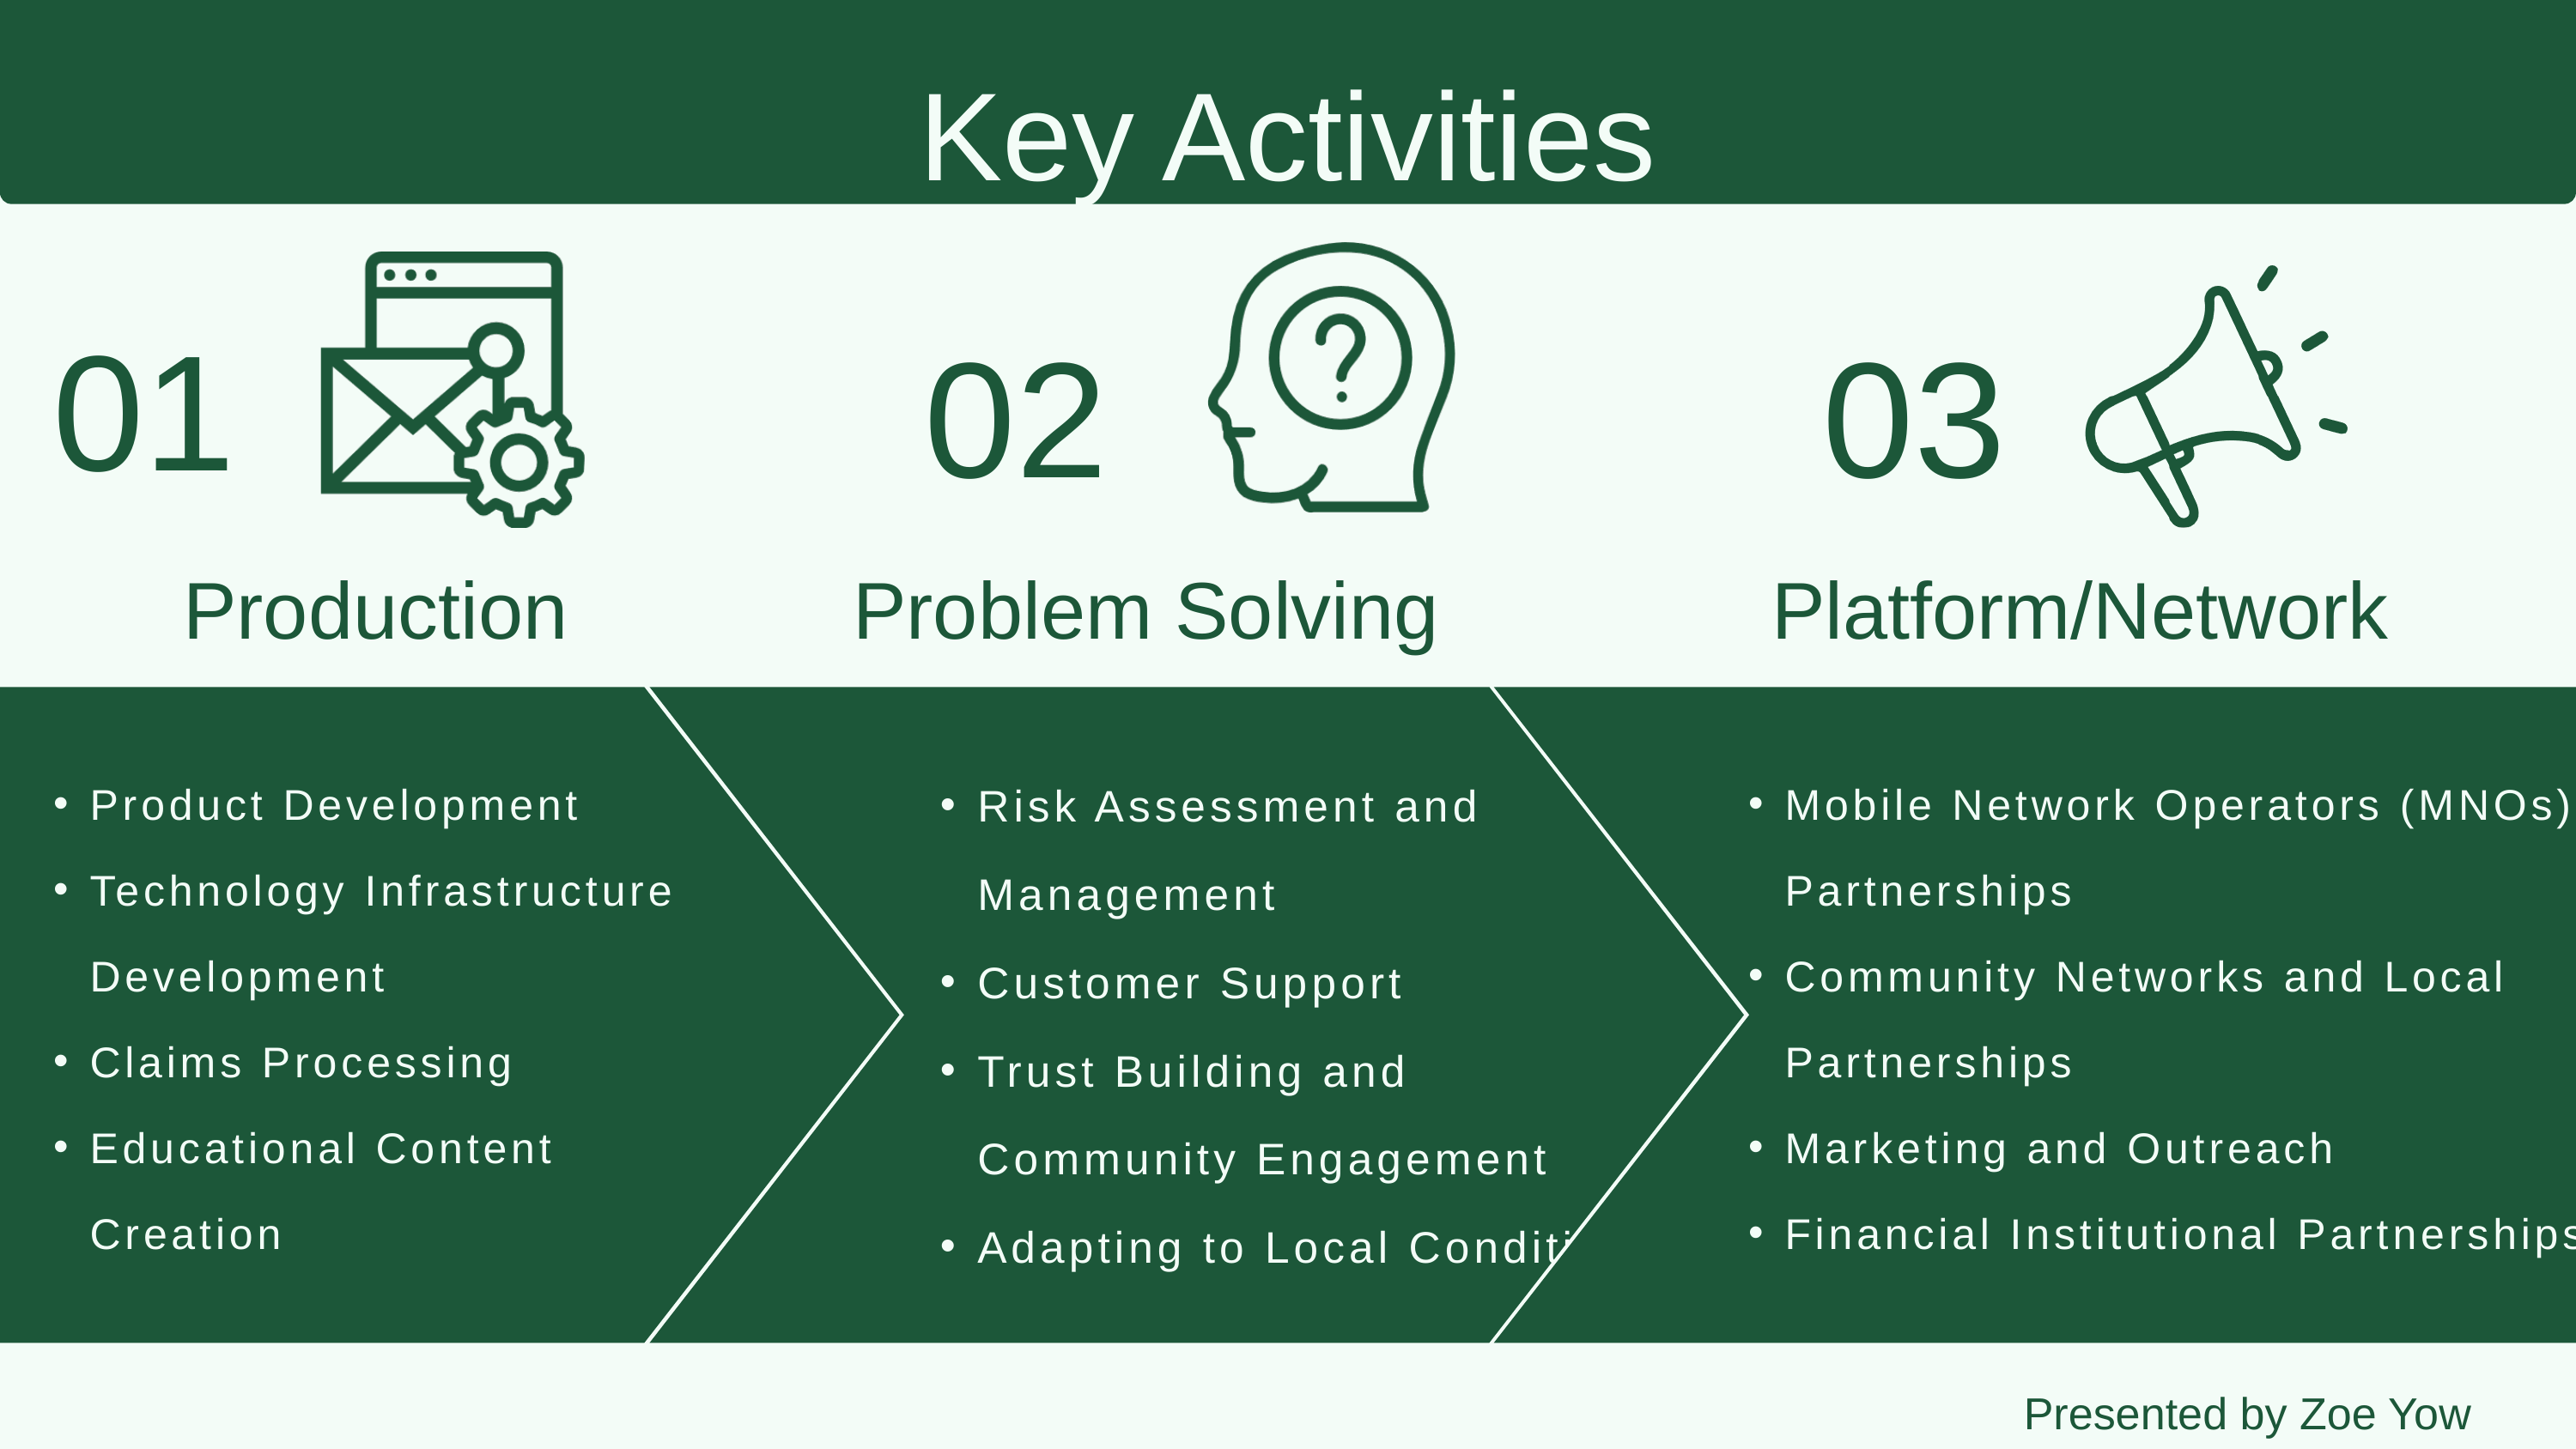

Key Activities

01
02
03
Production
Problem Solving
Platform/Network

Mobile Network Operators (MNOs) Partnerships
Community Networks and Local Partnerships
Marketing and Outreach
Financial Institutional Partnerships

Product Development
Technology Infrastructure Development
Claims Processing
Educational Content Creation

Risk Assessment and Management
Customer Support
Trust Building and Community Engagement
Adapting to Local Conditions
Presented by Zoe Yow